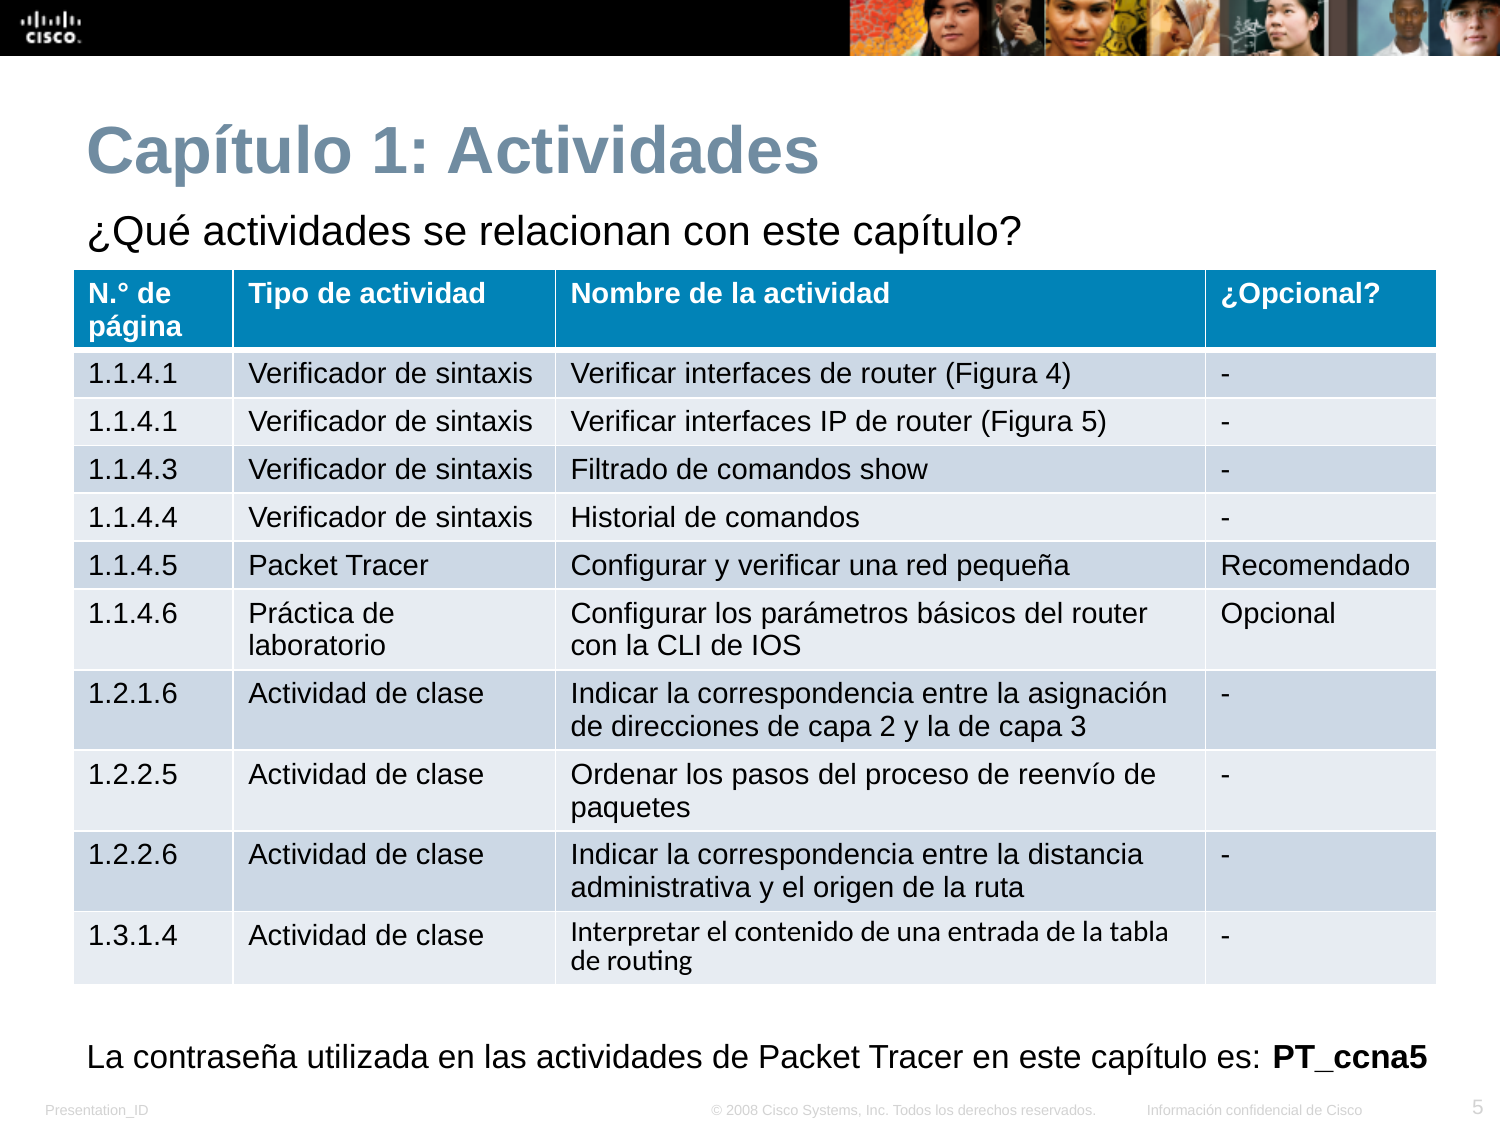

Capítulo 1: Actividades
¿Qué actividades se relacionan con este capítulo?

| N.° de página | Tipo de actividad | Nombre de la actividad | ¿Opcional? |
| --- | --- | --- | --- |
| 1.1.4.1 | Verificador de sintaxis | Verificar interfaces de router (Figura 4) | - |
| 1.1.4.1 | Verificador de sintaxis | Verificar interfaces IP de router (Figura 5) | - |
| 1.1.4.3 | Verificador de sintaxis | Filtrado de comandos show | - |
| 1.1.4.4 | Verificador de sintaxis | Historial de comandos | - |
| 1.1.4.5 | Packet Tracer | Configurar y verificar una red pequeña | Recomendado |
| 1.1.4.6 | Práctica de laboratorio | Configurar los parámetros básicos del router con la CLI de IOS | Opcional |
| 1.2.1.6 | Actividad de clase | Indicar la correspondencia entre la asignación de direcciones de capa 2 y la de capa 3 | - |
| 1.2.2.5 | Actividad de clase | Ordenar los pasos del proceso de reenvío de paquetes | - |
| 1.2.2.6 | Actividad de clase | Indicar la correspondencia entre la distancia administrativa y el origen de la ruta | - |
| 1.3.1.4 | Actividad de clase | Interpretar el contenido de una entrada de la tabla de routing | - |
La contraseña utilizada en las actividades de Packet Tracer en este capítulo es: PT_ccna5